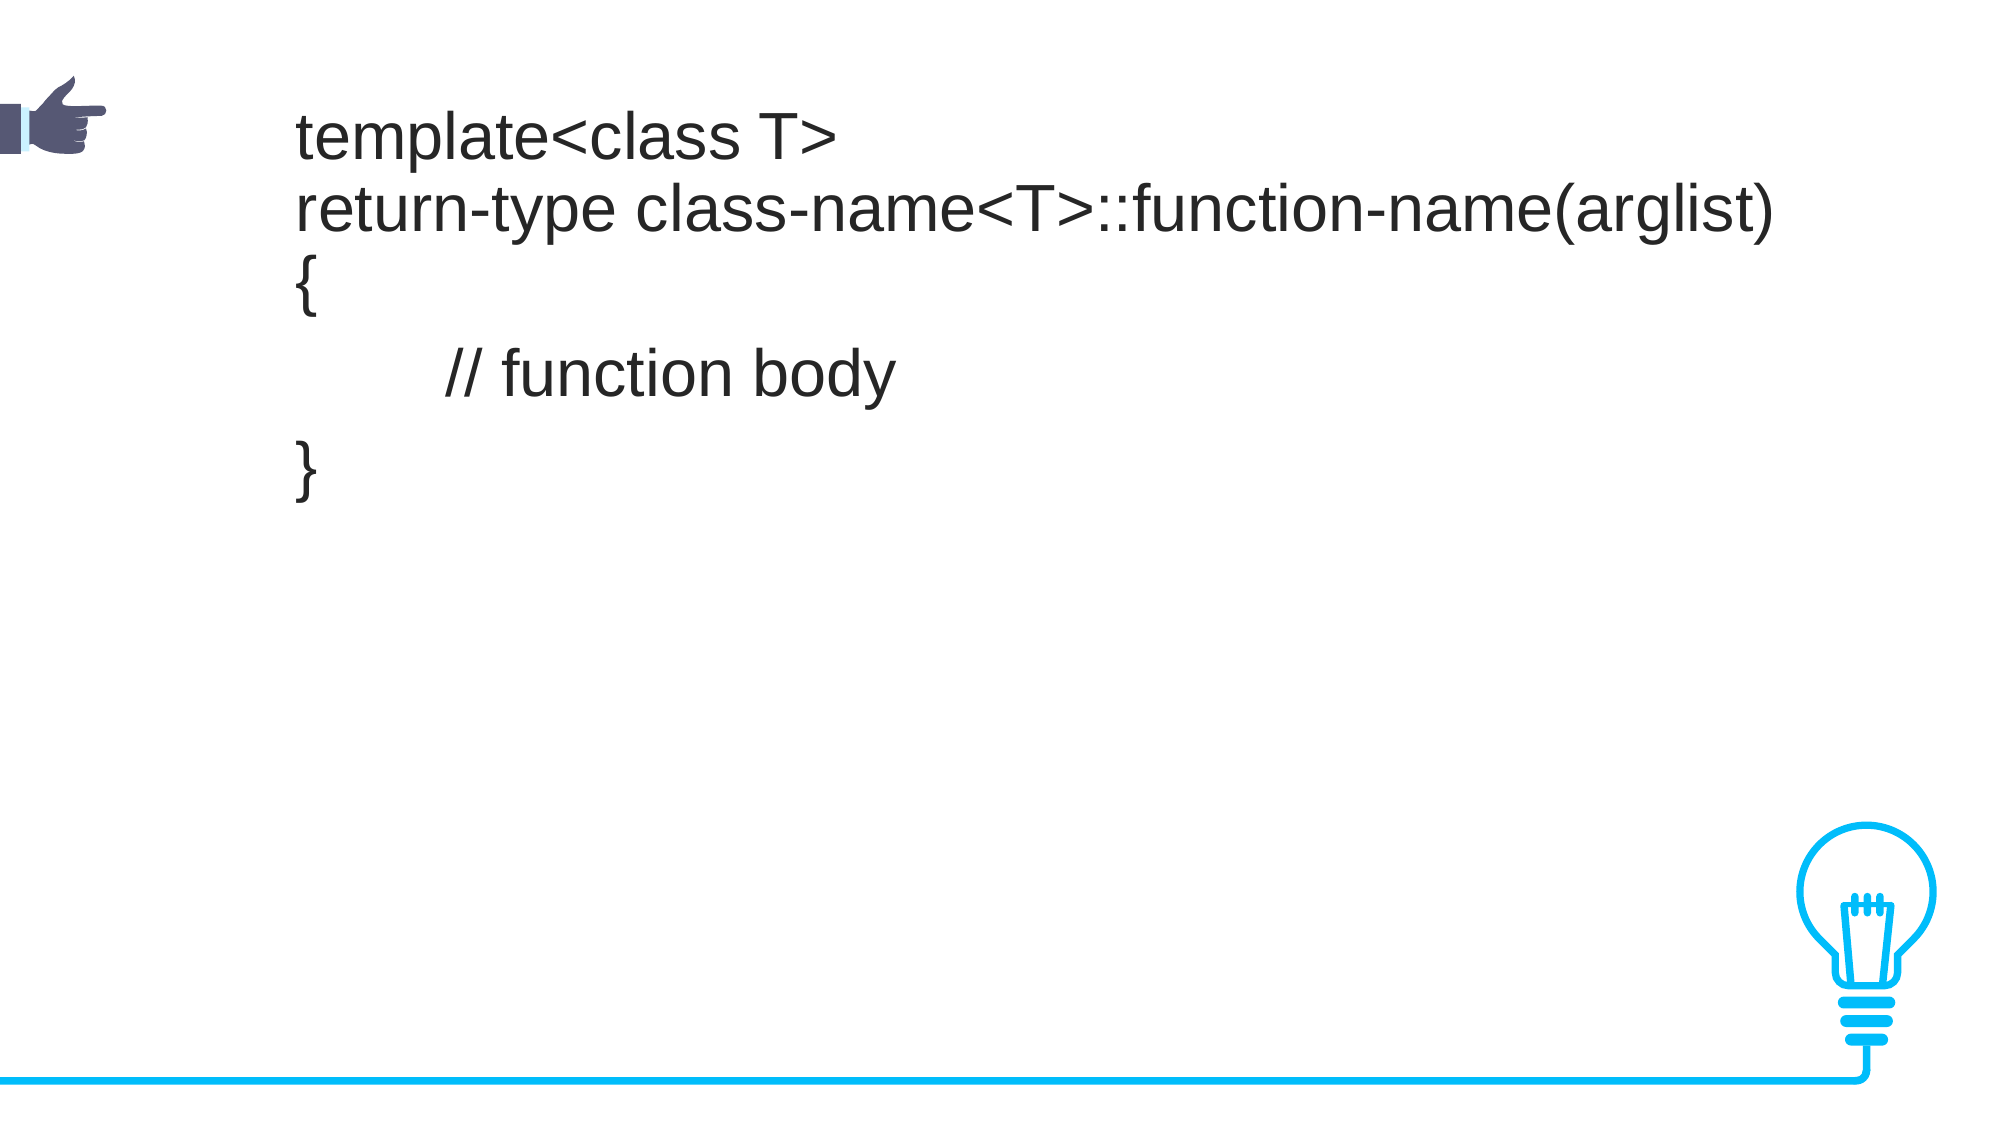

template<class T>
	return-type class-name<T>::function-name(arglist)
	{
		// function body
	}